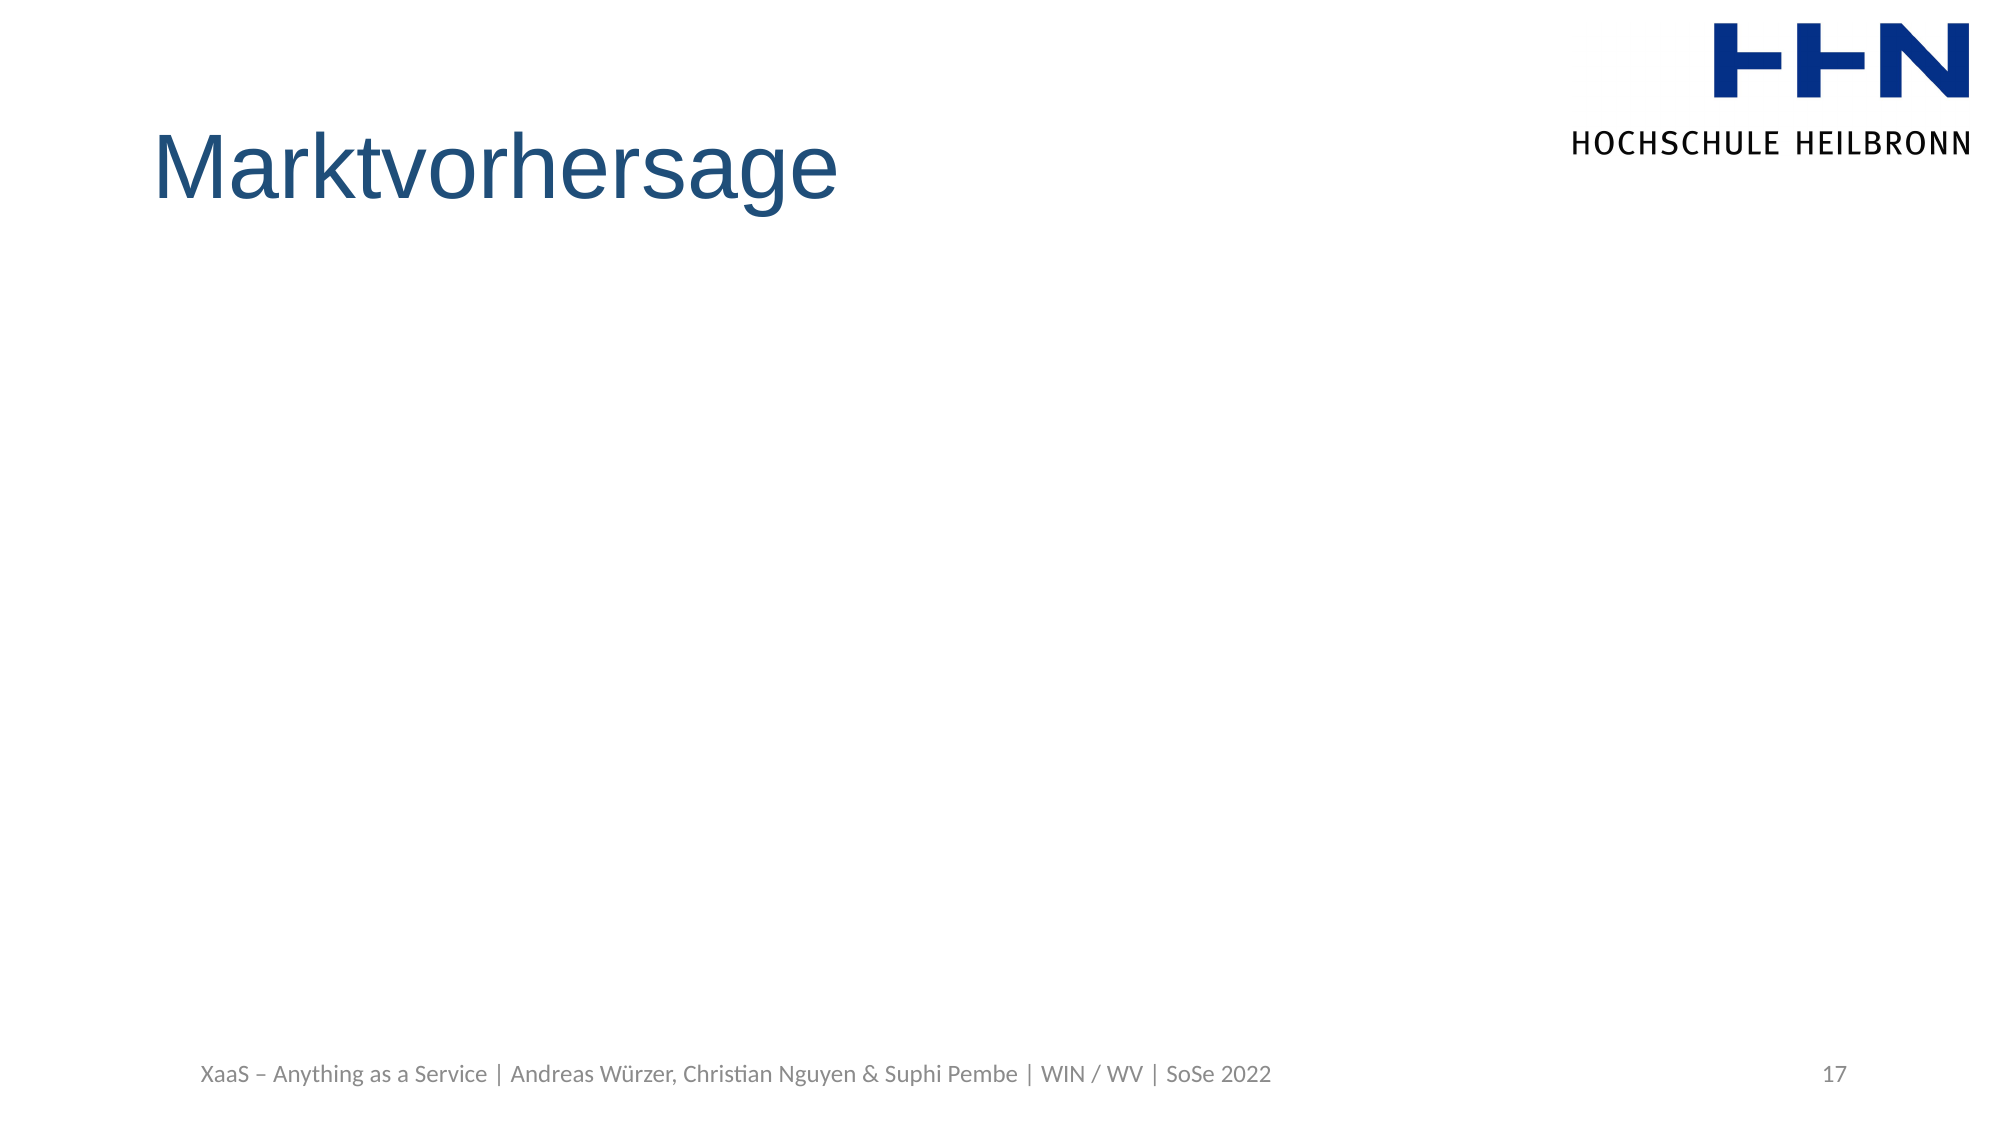

# Marktvorhersage

XaaS – Anything as a Service | Andreas Würzer, Christian Nguyen & Suphi Pembe | WIN / WV | SoSe 2022
17